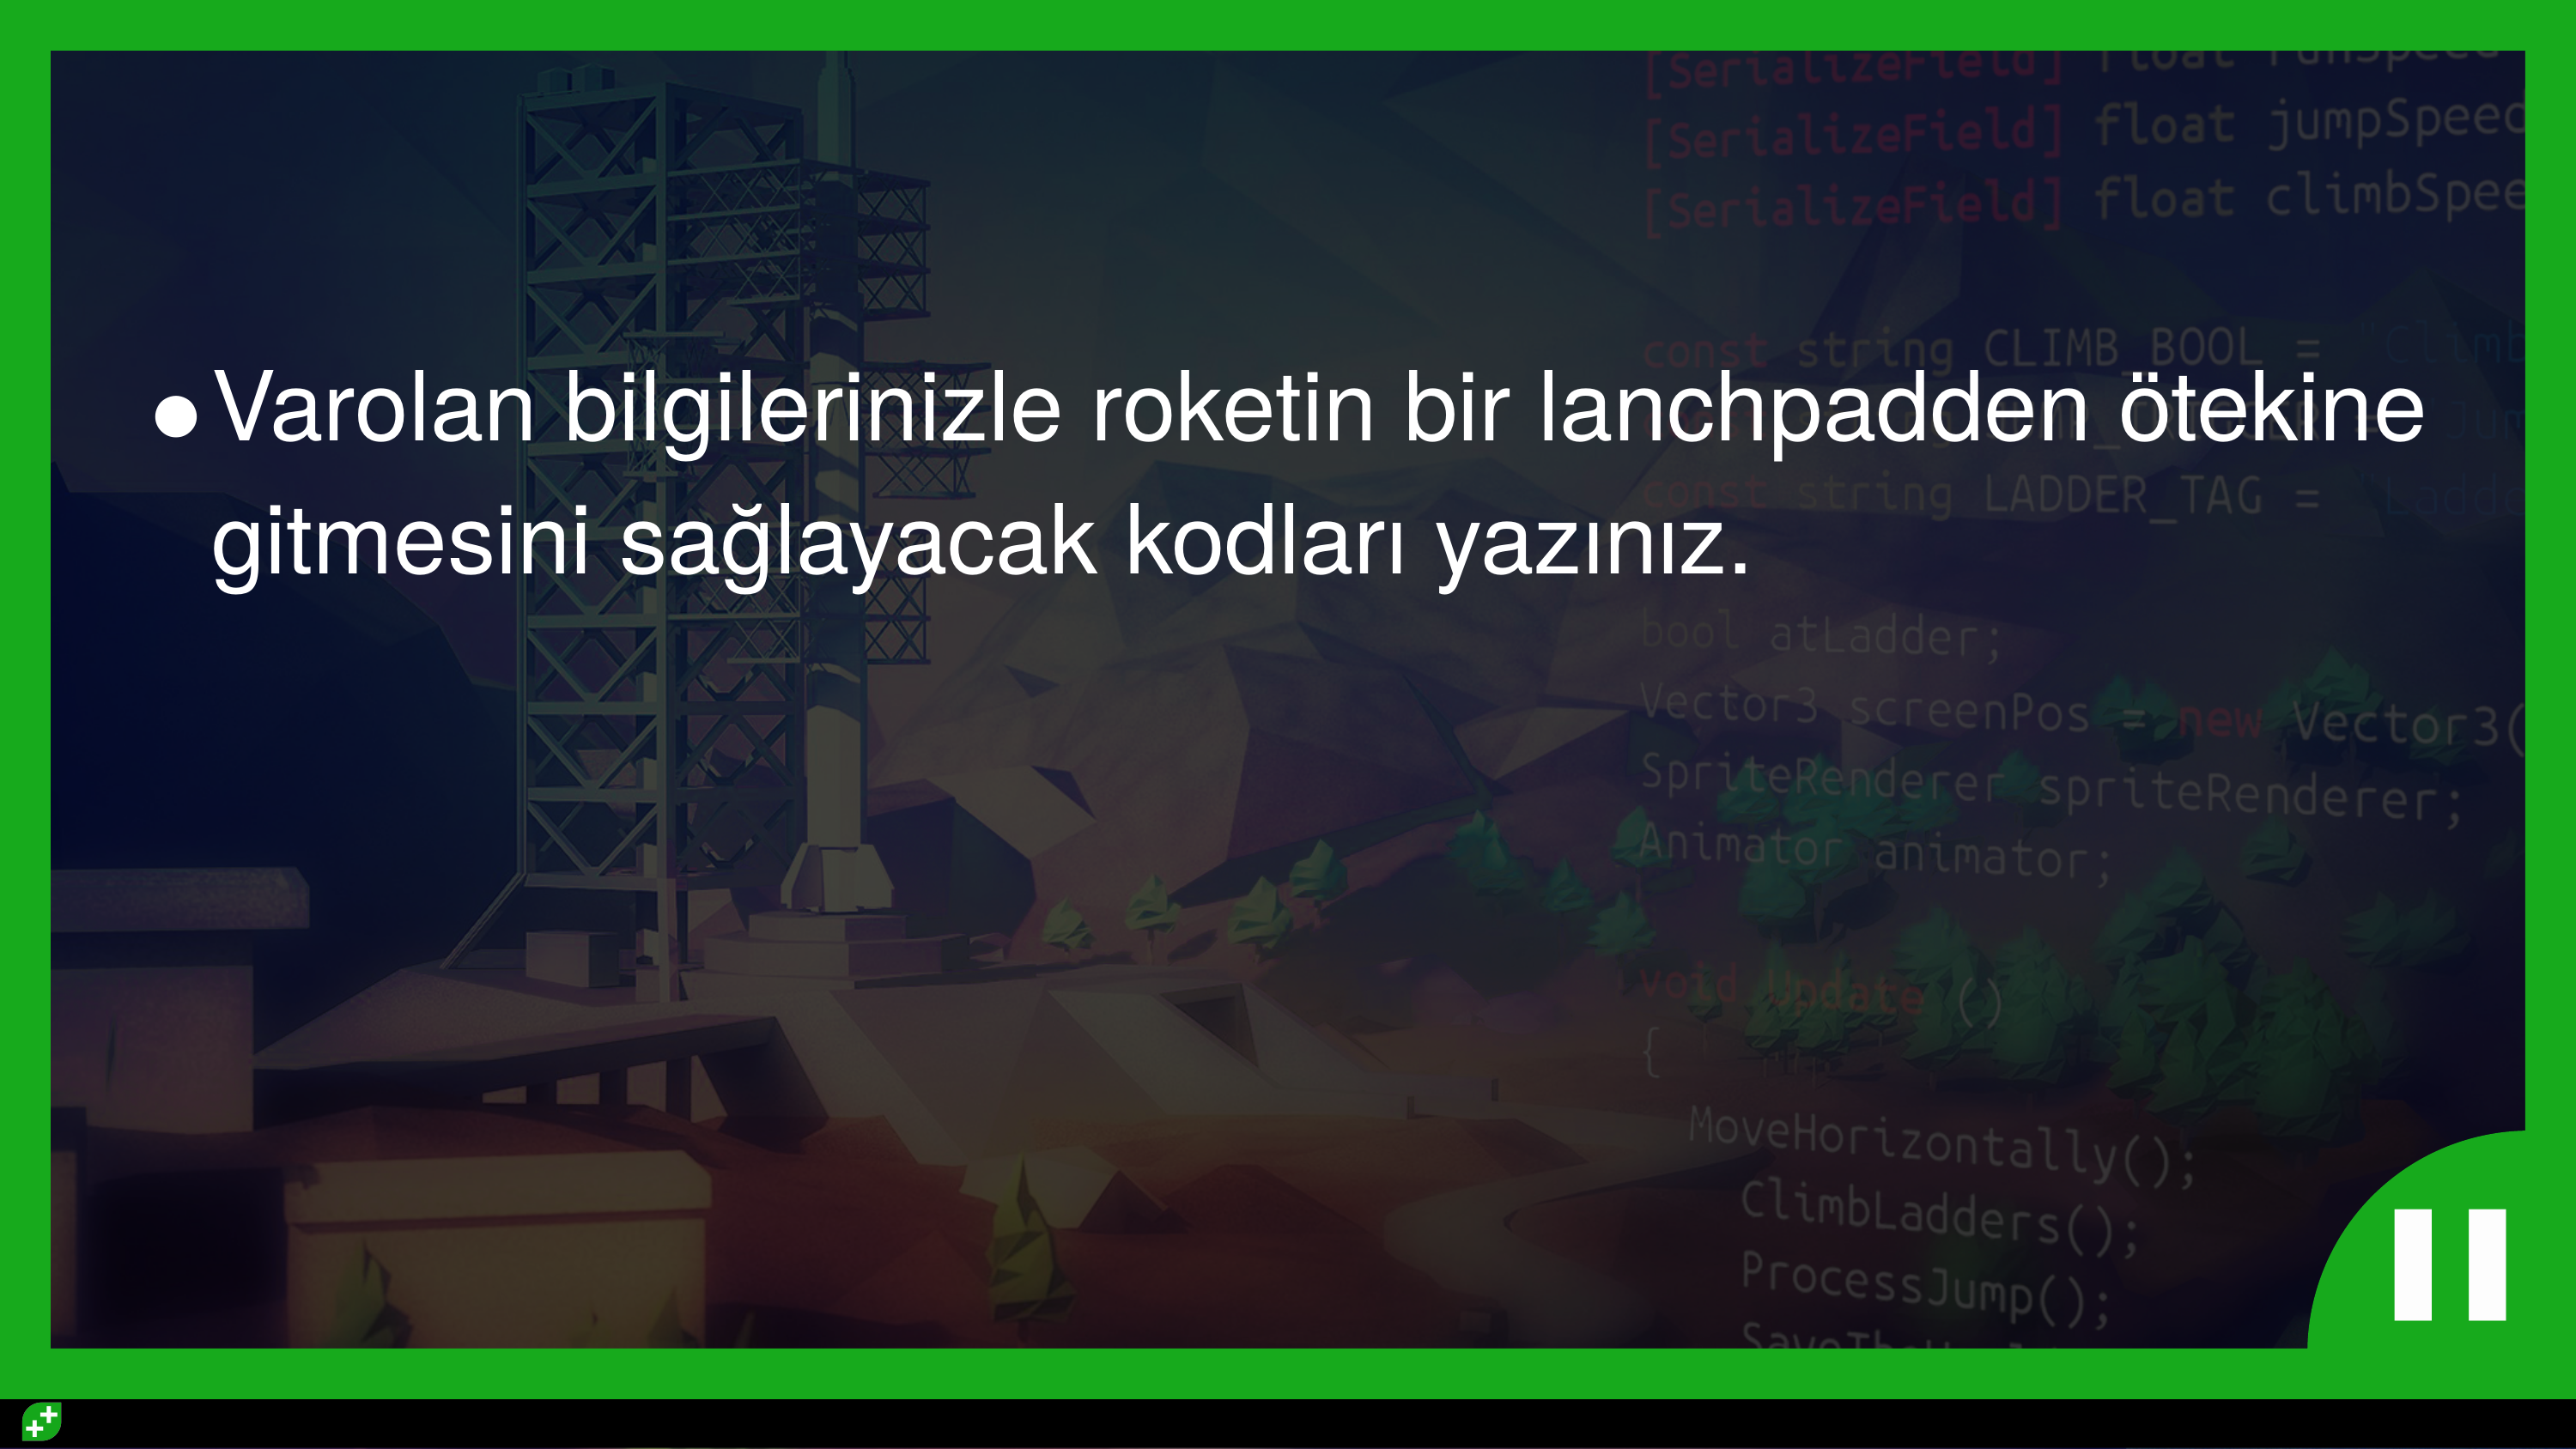

#
Varolan bilgilerinizle roketin bir lanchpadden ötekine gitmesini sağlayacak kodları yazınız.